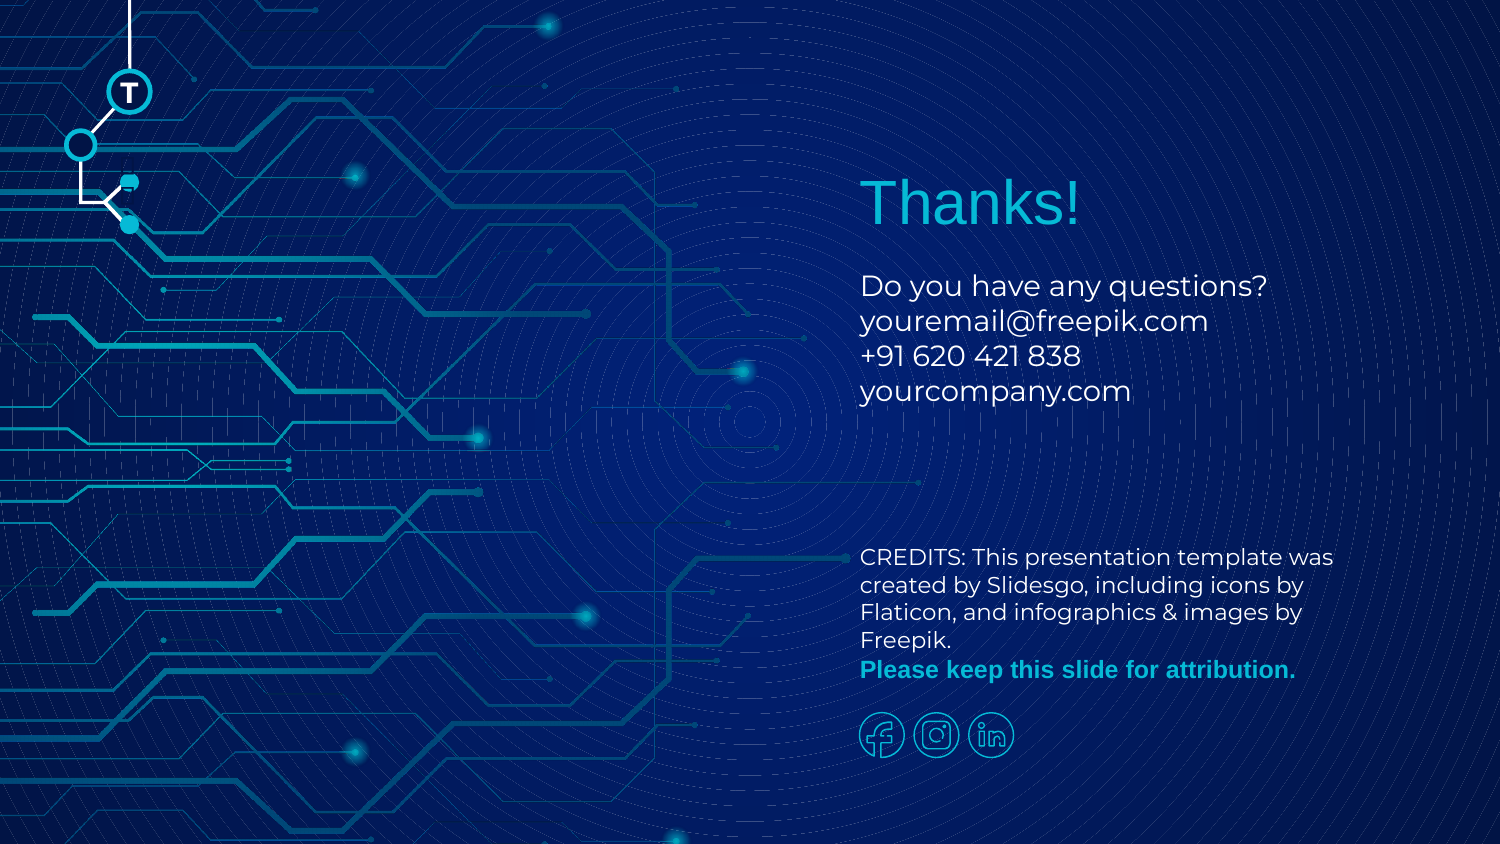

T
# Thanks!

🠺

🠺
Do you have any questions? youremail@freepik.com
+91 620 421 838
yourcompany.com
Please keep this slide for attribution.